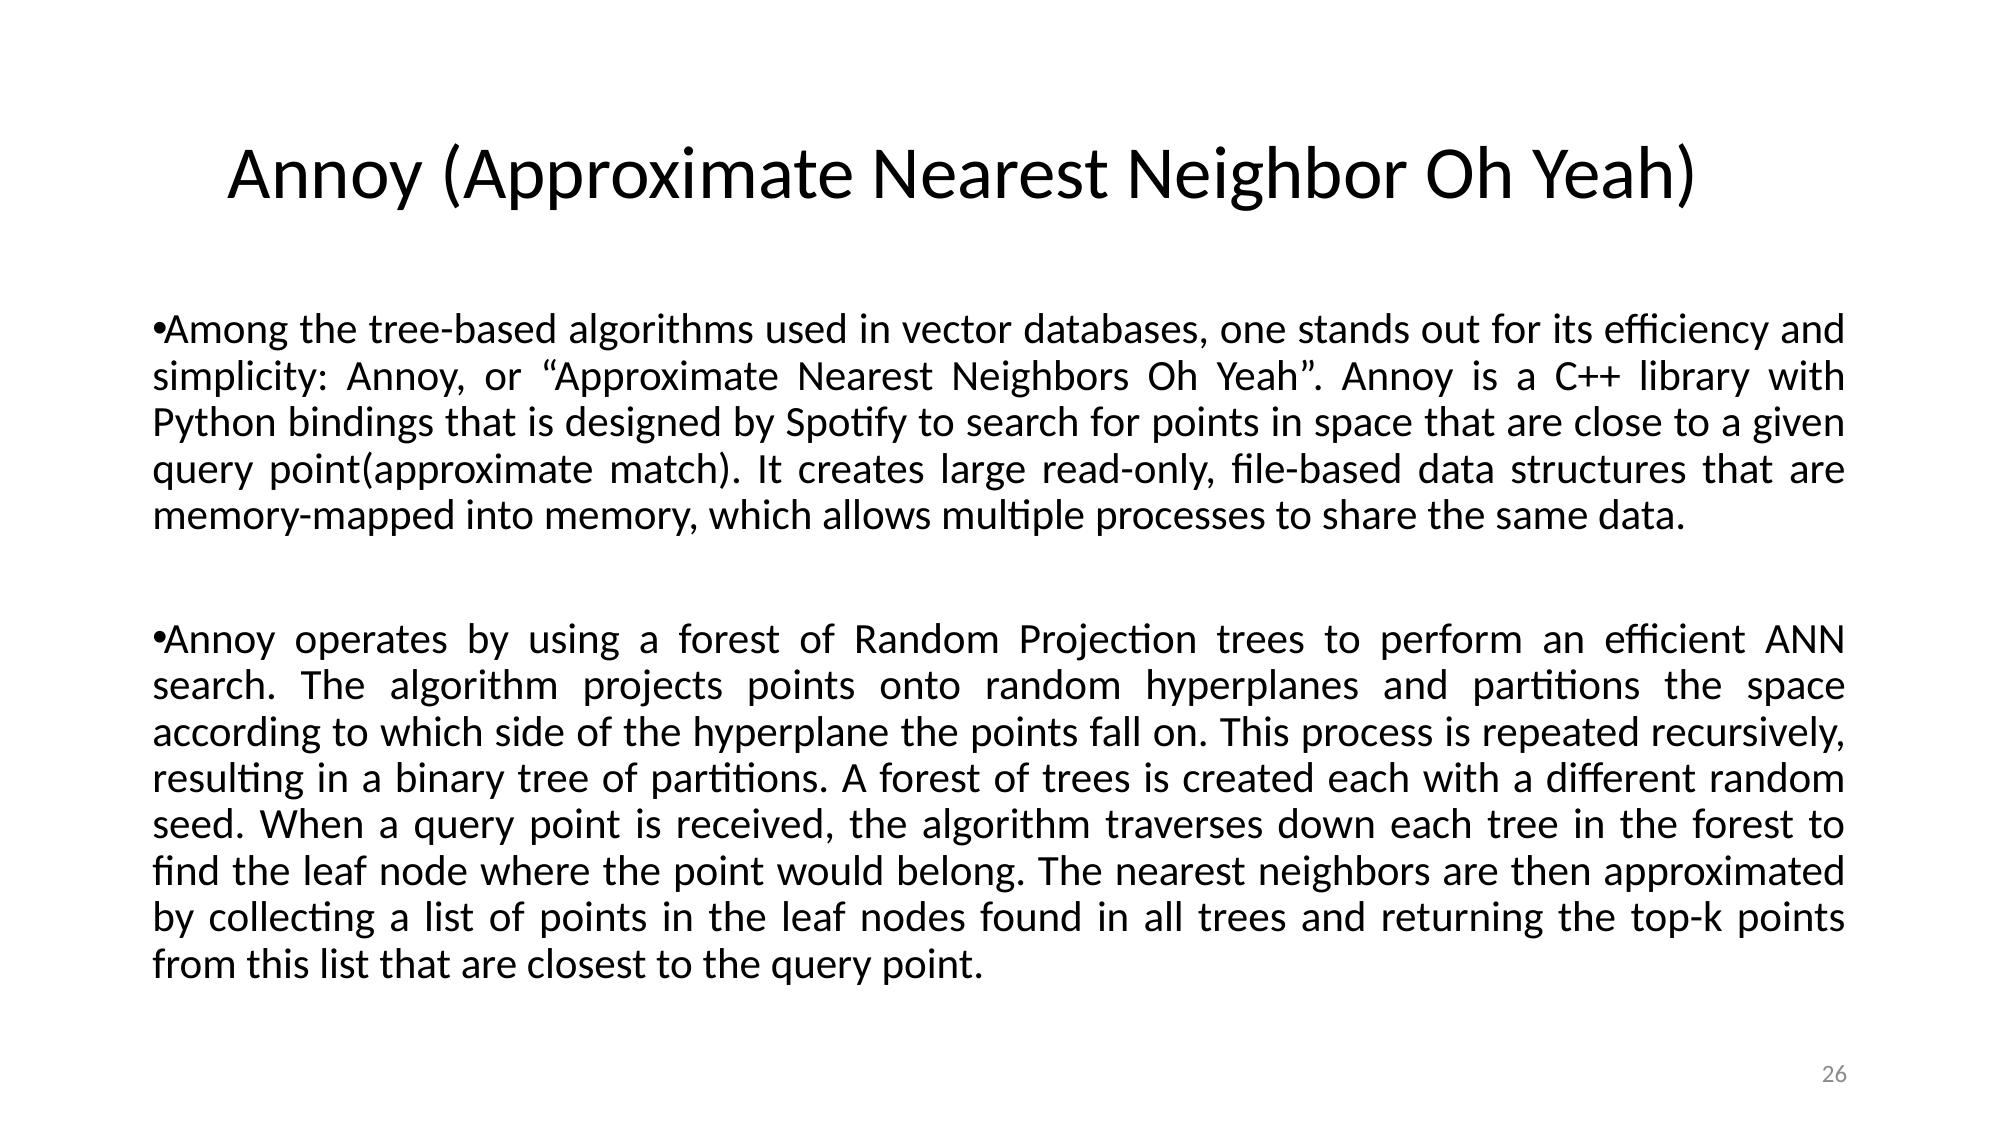

# Annoy (Approximate Nearest Neighbor Oh Yeah)
Among the tree-based algorithms used in vector databases, one stands out for its efficiency and simplicity: Annoy, or “Approximate Nearest Neighbors Oh Yeah”. Annoy is a C++ library with Python bindings that is designed by Spotify to search for points in space that are close to a given query point(approximate match). It creates large read-only, file-based data structures that are memory-mapped into memory, which allows multiple processes to share the same data.

Annoy operates by using a forest of Random Projection trees to perform an efficient ANN search. The algorithm projects points onto random hyperplanes and partitions the space according to which side of the hyperplane the points fall on. This process is repeated recursively, resulting in a binary tree of partitions. A forest of trees is created each with a different random seed. When a query point is received, the algorithm traverses down each tree in the forest to find the leaf node where the point would belong. The nearest neighbors are then approximated by collecting a list of points in the leaf nodes found in all trees and returning the top-k points from this list that are closest to the query point.
26